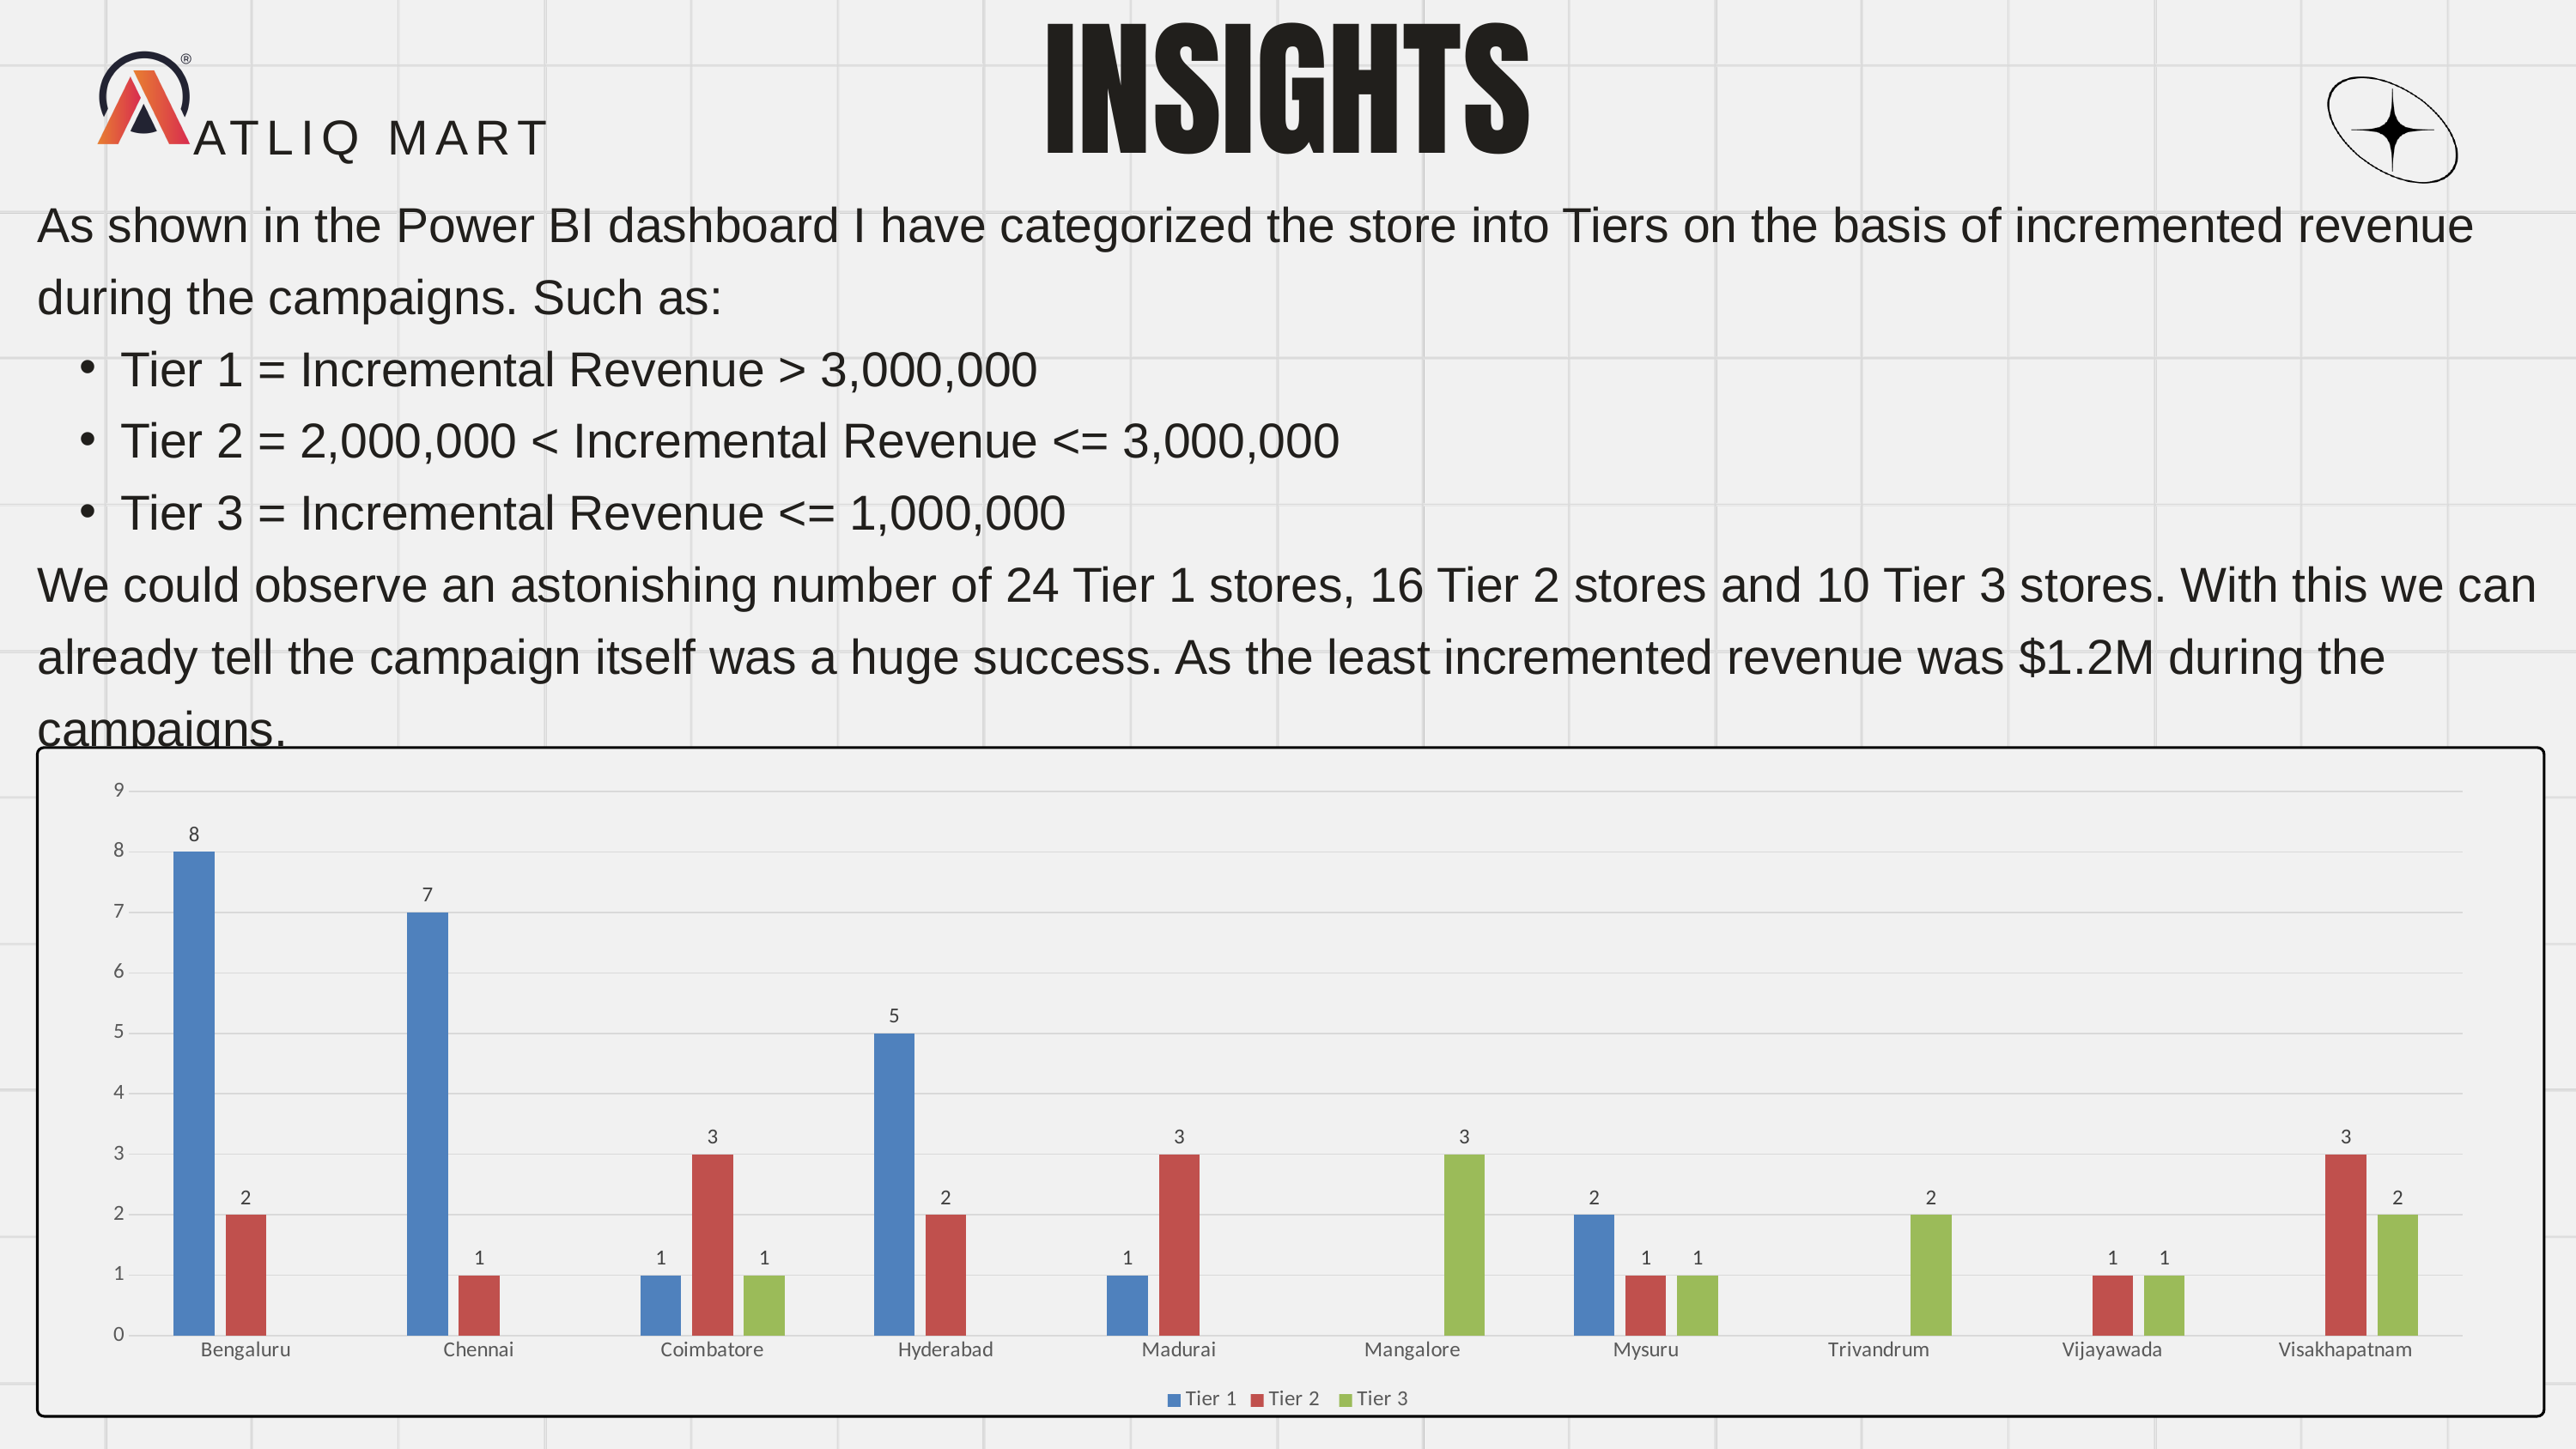

INSIGHTS

ATLIQ MART

As shown in the Power BI dashboard I have categorized the store into Tiers on the basis of incremented revenue during the campaigns. Such as:
Tier 1 = Incremental Revenue > 3,000,000
Tier 2 = 2,000,000 < Incremental Revenue <= 3,000,000
Tier 3 = Incremental Revenue <= 1,000,000
We could observe an astonishing number of 24 Tier 1 stores, 16 Tier 2 stores and 10 Tier 3 stores. With this we can already tell the campaign itself was a huge success. As the least incremented revenue was $1.2M during the campaigns.

### Chart

| Category | Tier 1 | Tier 2  | Tier 3 |
|---|---|---|---|
| Bengaluru | 8.0 | 2.0 | None |
| Chennai | 7.0 | 1.0 | None |
| Coimbatore | 1.0 | 3.0 | 1.0 |
| Hyderabad | 5.0 | 2.0 | None |
| Madurai | 1.0 | 3.0 | None |
| Mangalore | None | None | 3.0 |
| Mysuru | 2.0 | 1.0 | 1.0 |
| Trivandrum | None | None | 2.0 |
| Vijayawada | None | 1.0 | 1.0 |
| Visakhapatnam | None | 3.0 | 2.0 |